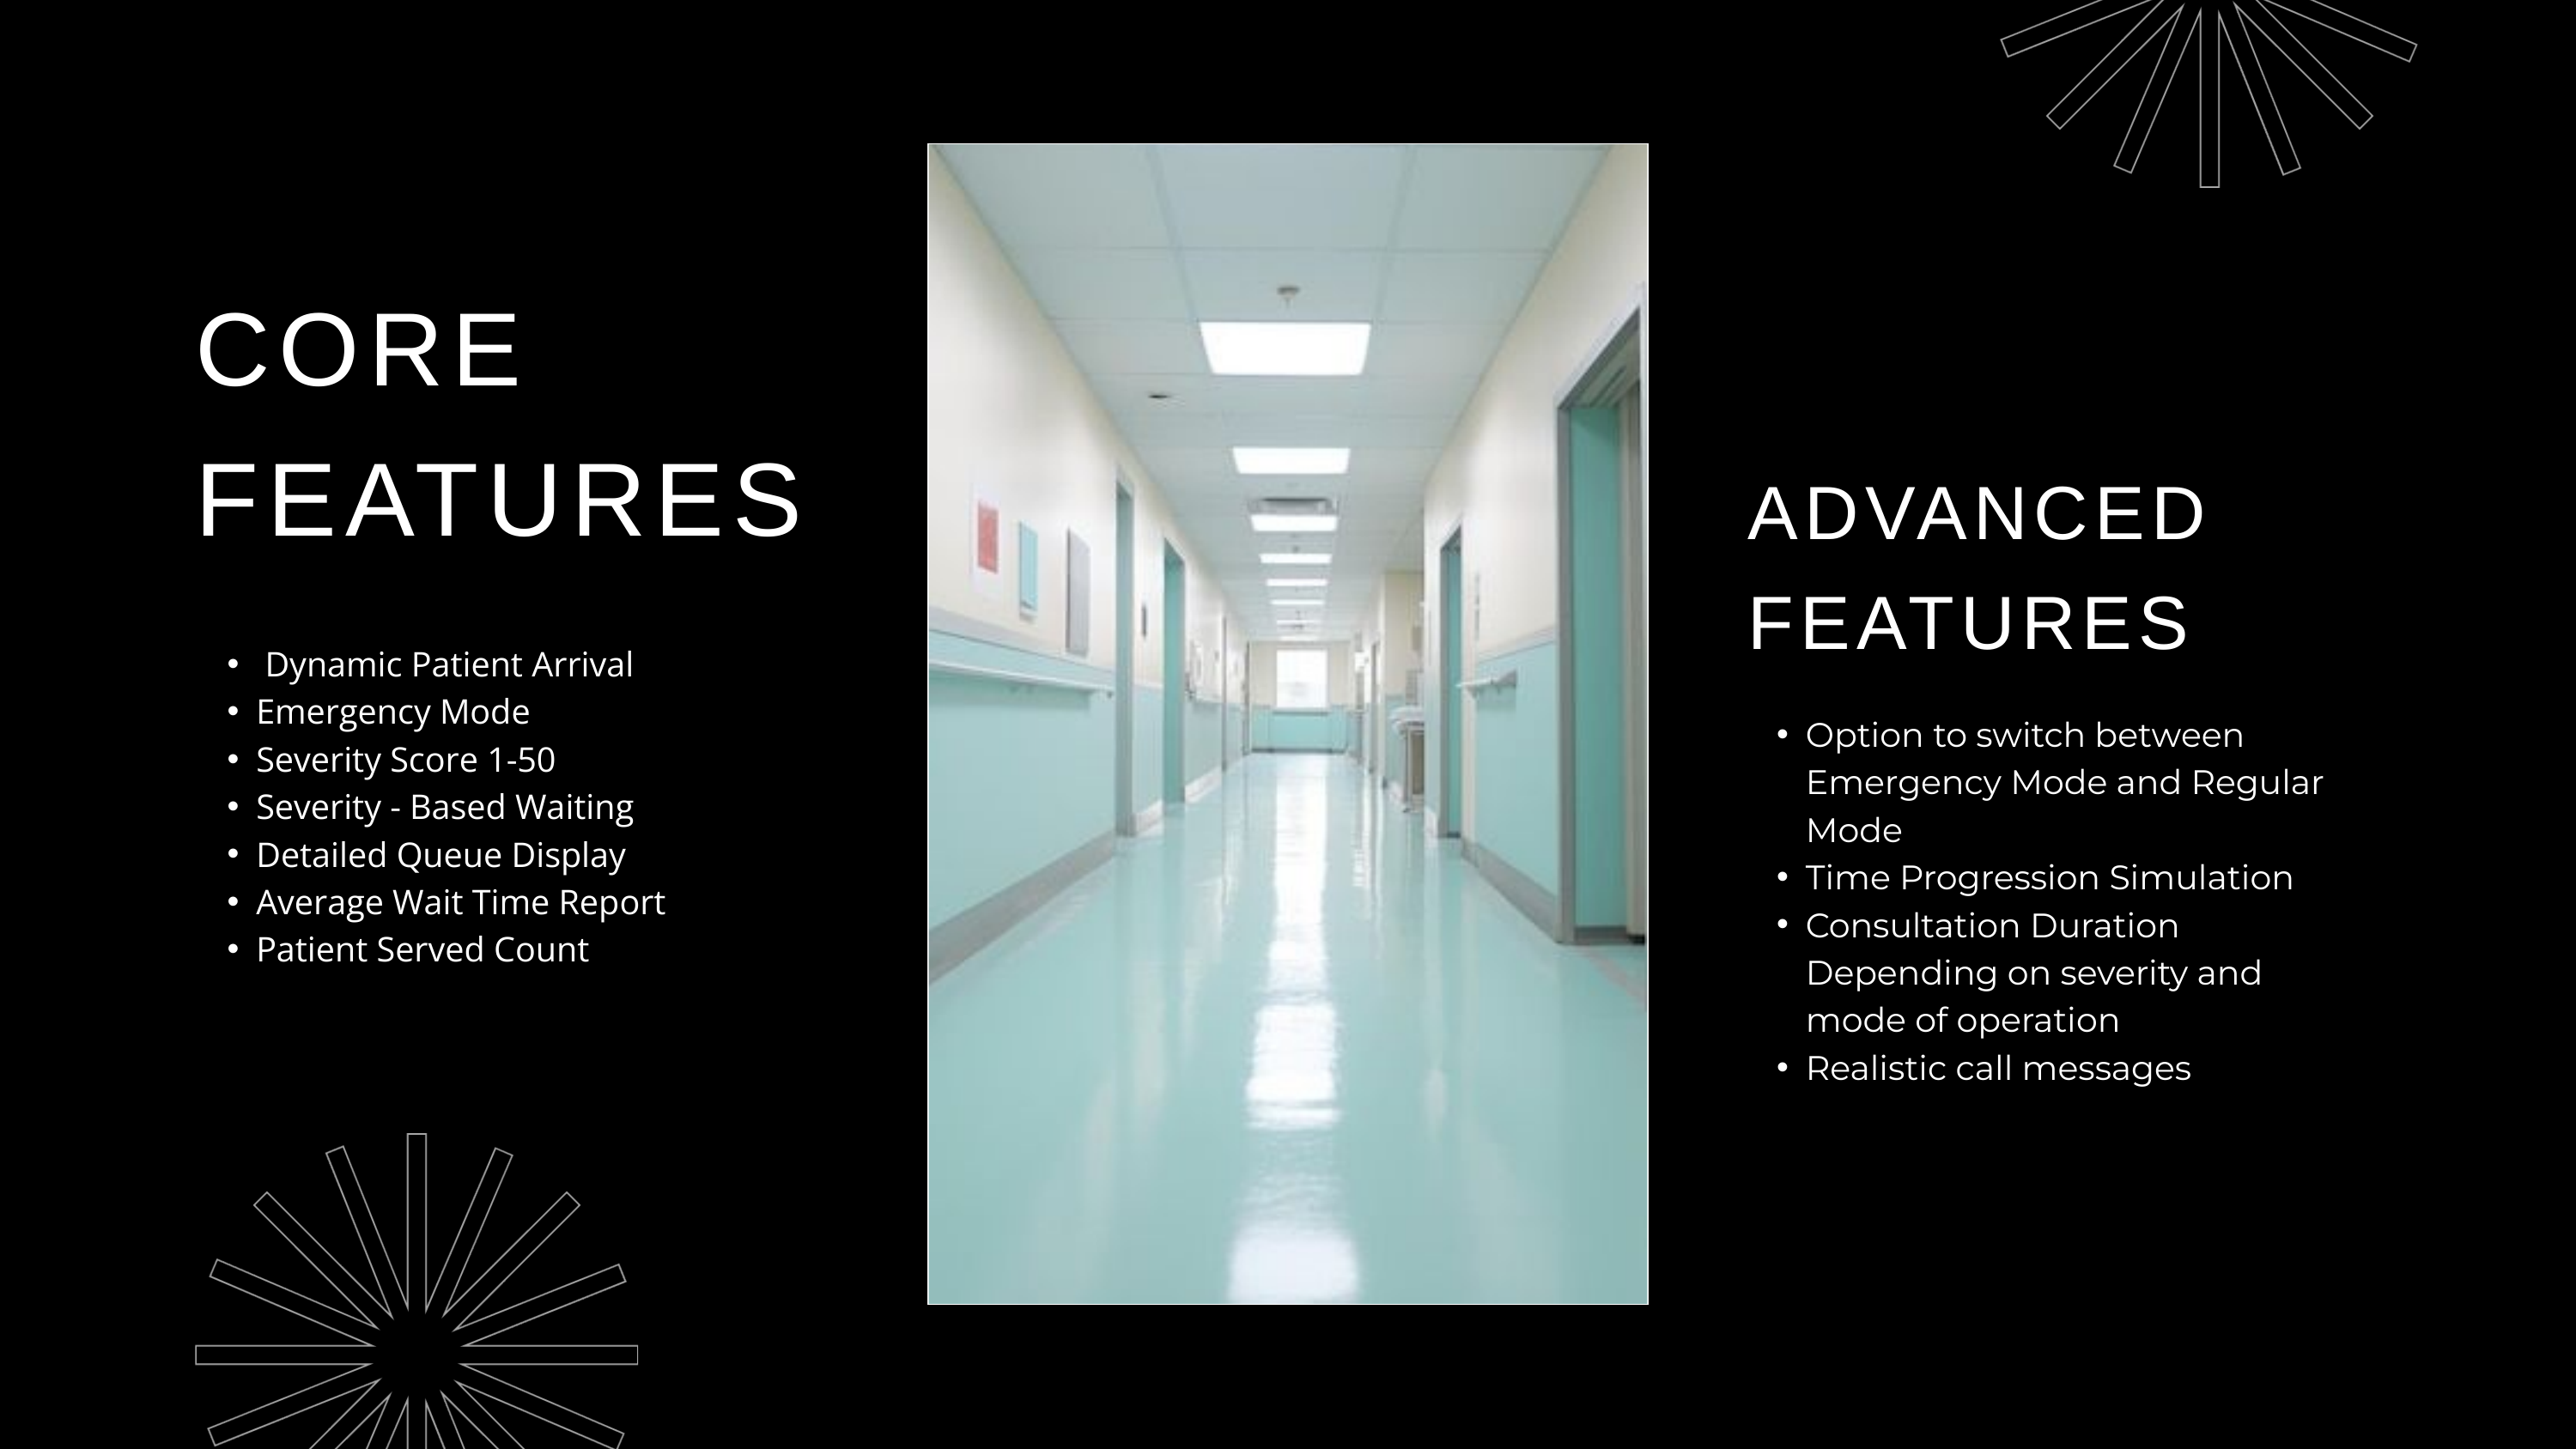

CORE FEATURES
ADVANCED FEATURES
 Dynamic Patient Arrival
Emergency Mode
Severity Score 1-50
Severity - Based Waiting
Detailed Queue Display
Average Wait Time Report
Patient Served Count
Option to switch between Emergency Mode and Regular Mode
Time Progression Simulation
Consultation Duration Depending on severity and mode of operation
Realistic call messages